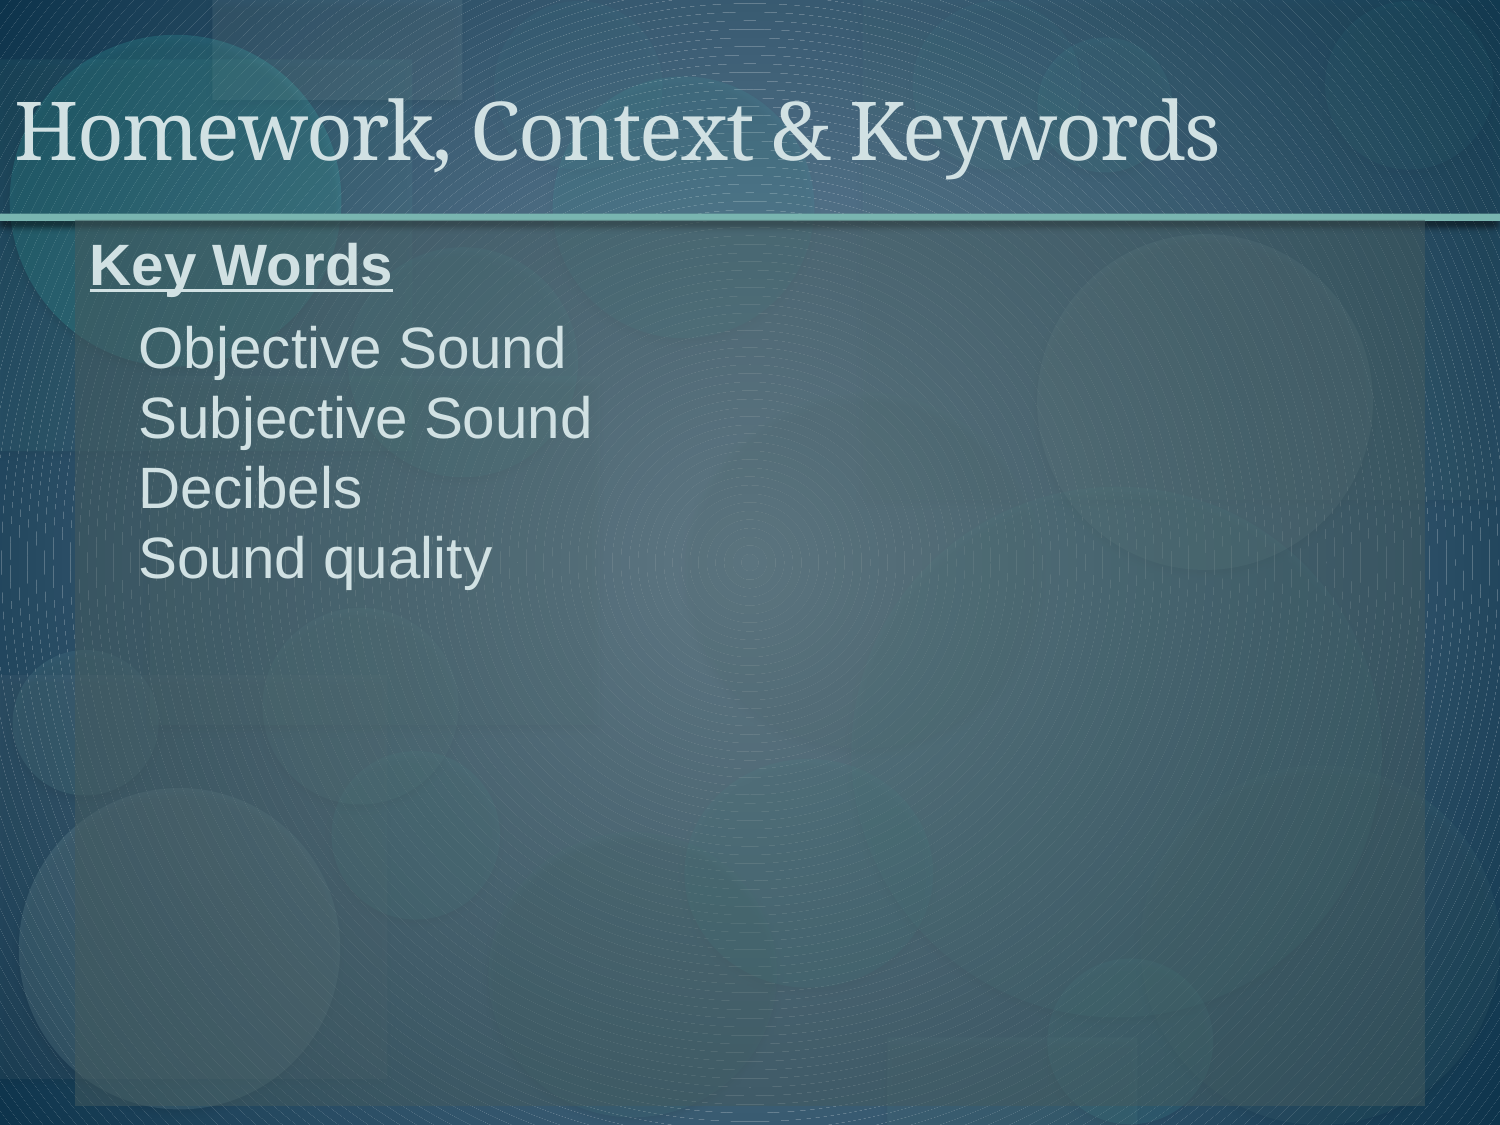

# Homework, Context & Keywords
Key Words

Objective Sound
Subjective Sound
Decibels
Sound quality